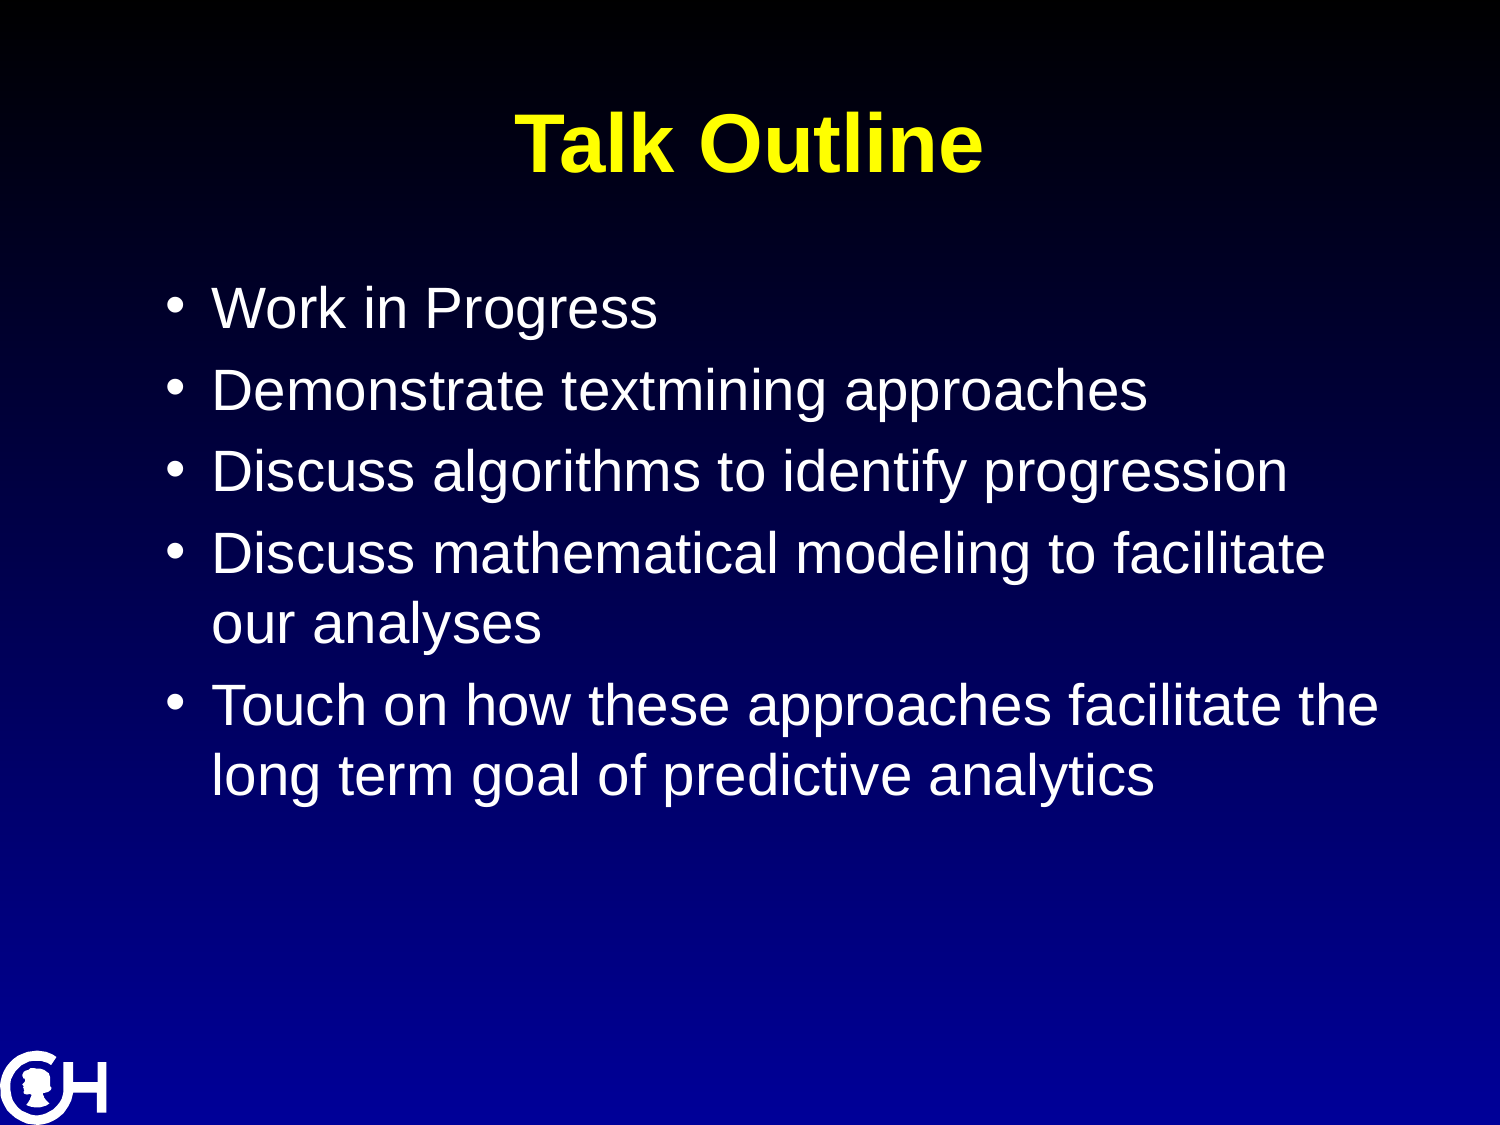

# Talk Outline
Work in Progress
Demonstrate textmining approaches
Discuss algorithms to identify progression
Discuss mathematical modeling to facilitate our analyses
Touch on how these approaches facilitate the long term goal of predictive analytics